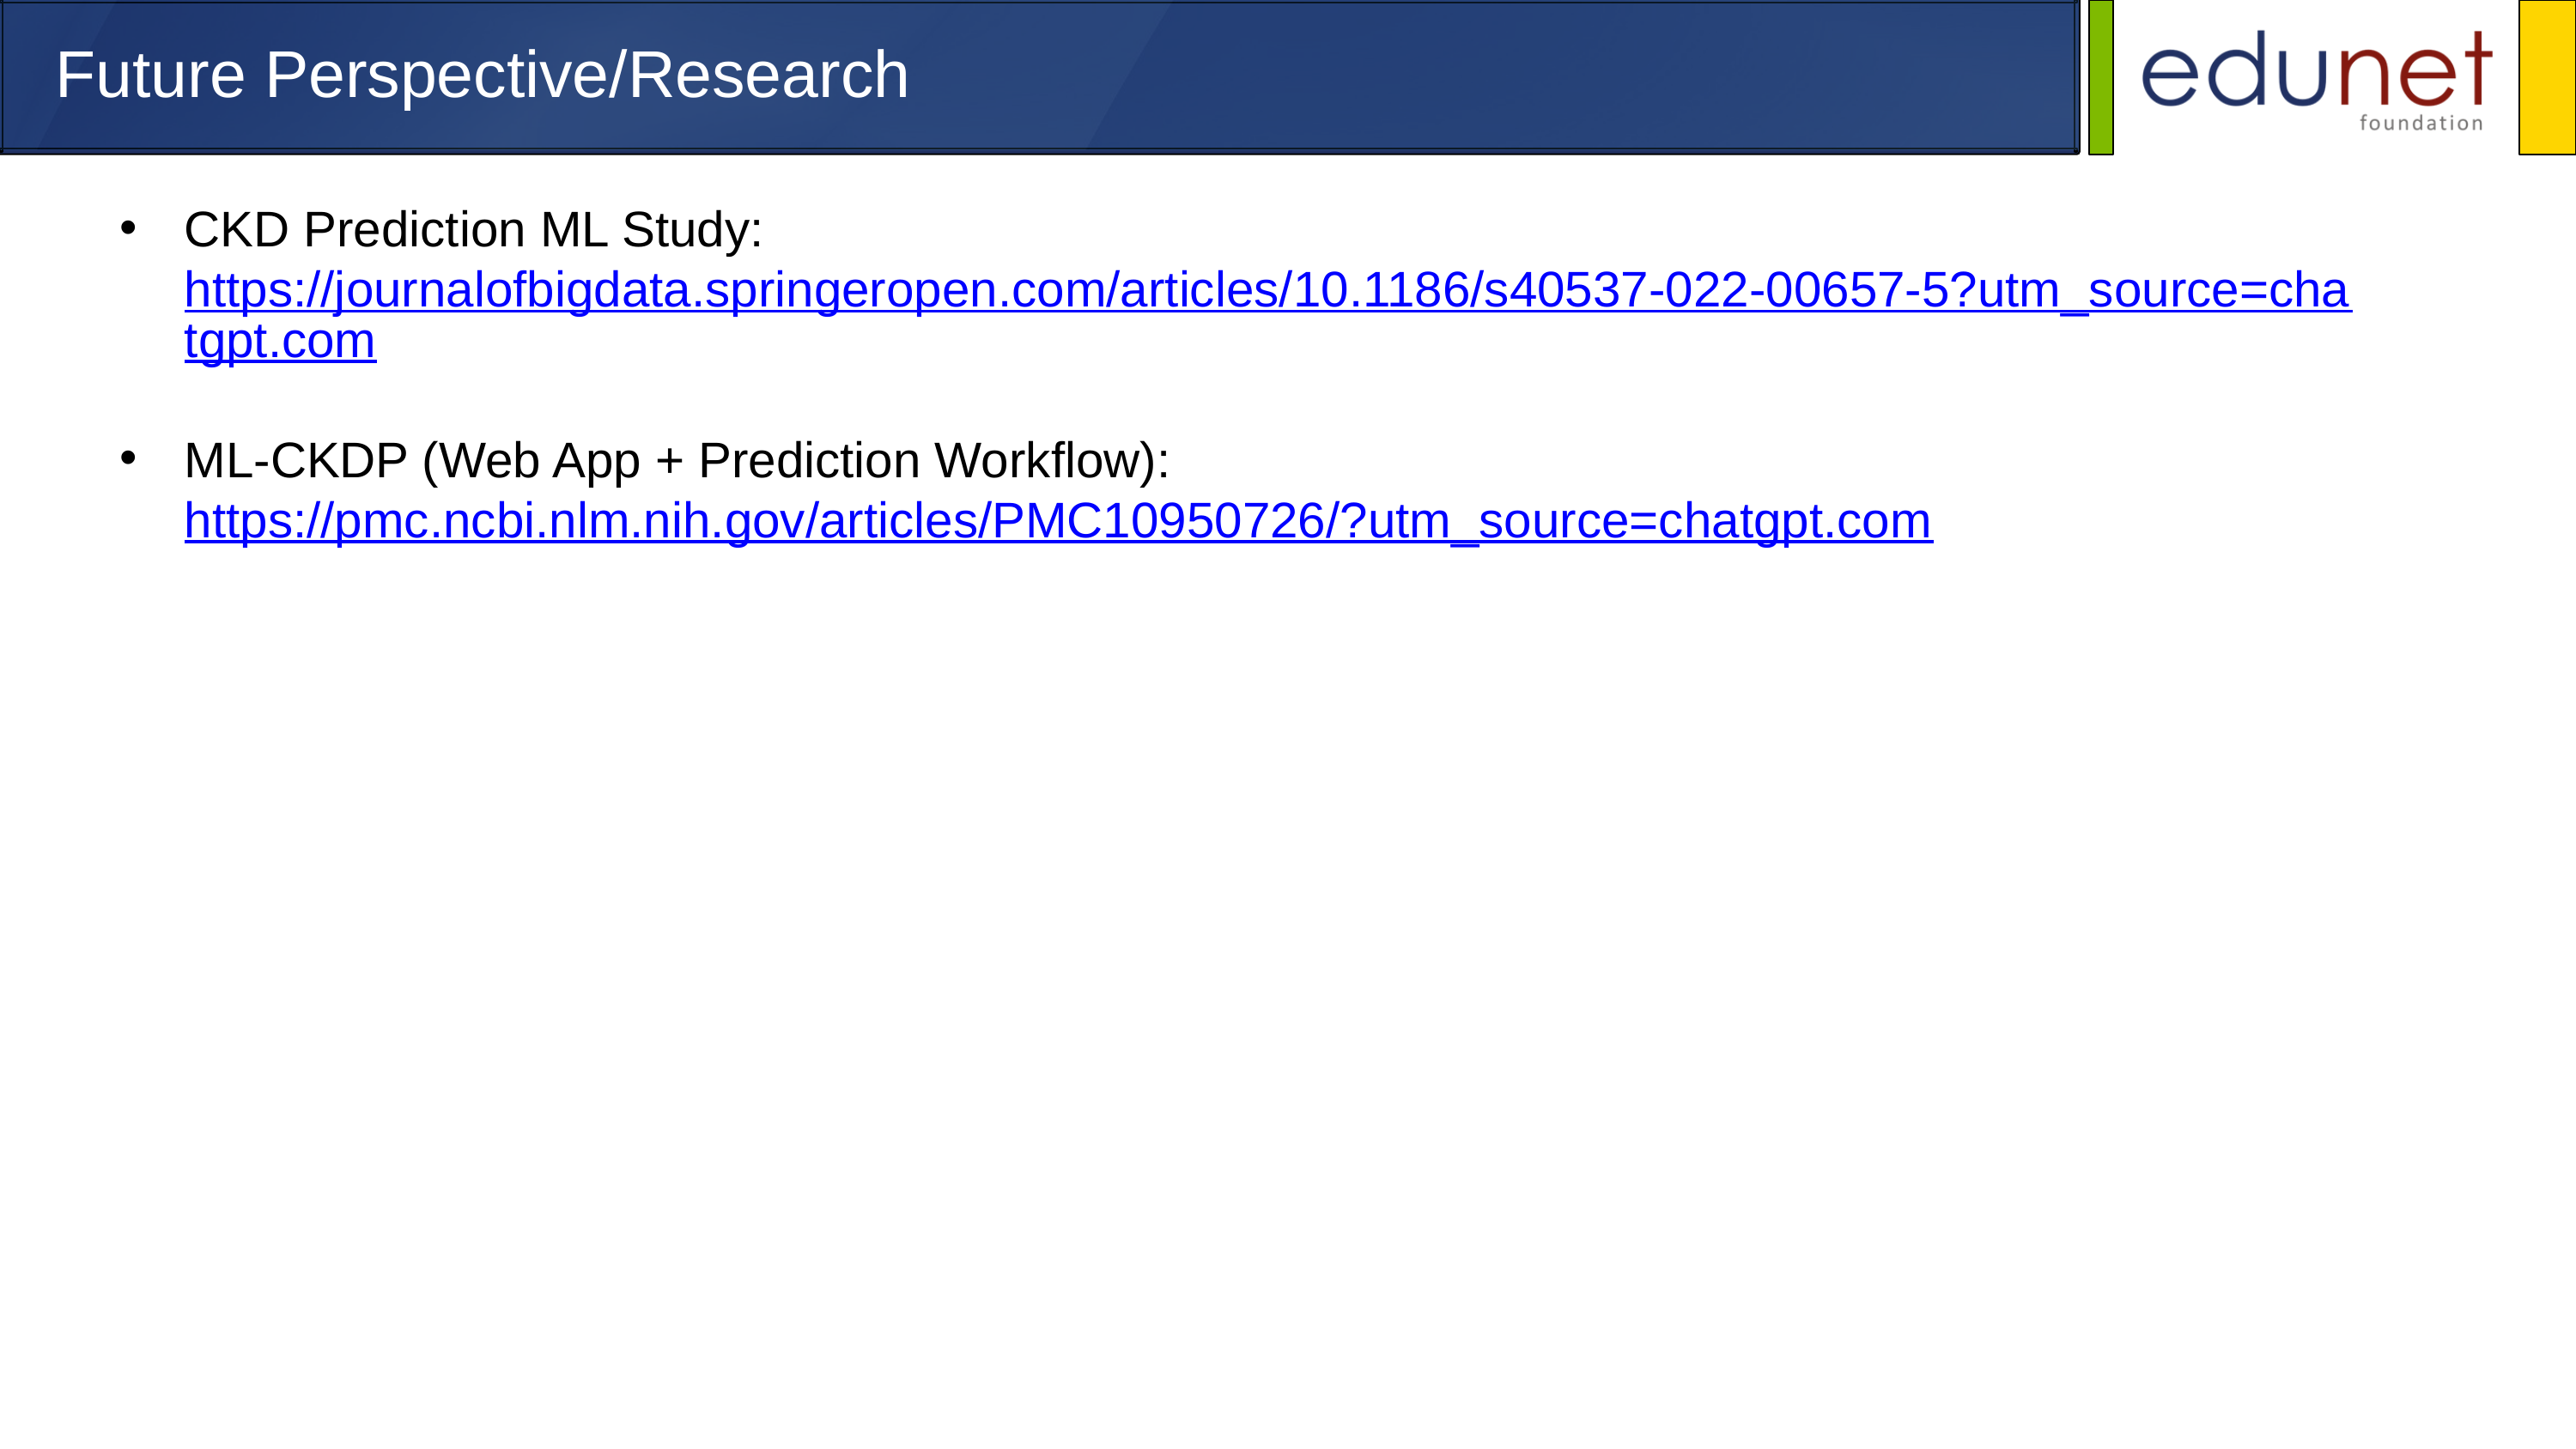

Future Perspective/Research
CKD Prediction ML Study: https://journalofbigdata.springeropen.com/articles/10.1186/s40537-022-00657-5?utm_source=chatgpt.com

ML-CKDP (Web App + Prediction Workflow):https://pmc.ncbi.nlm.nih.gov/articles/PMC10950726/?utm_source=chatgpt.com